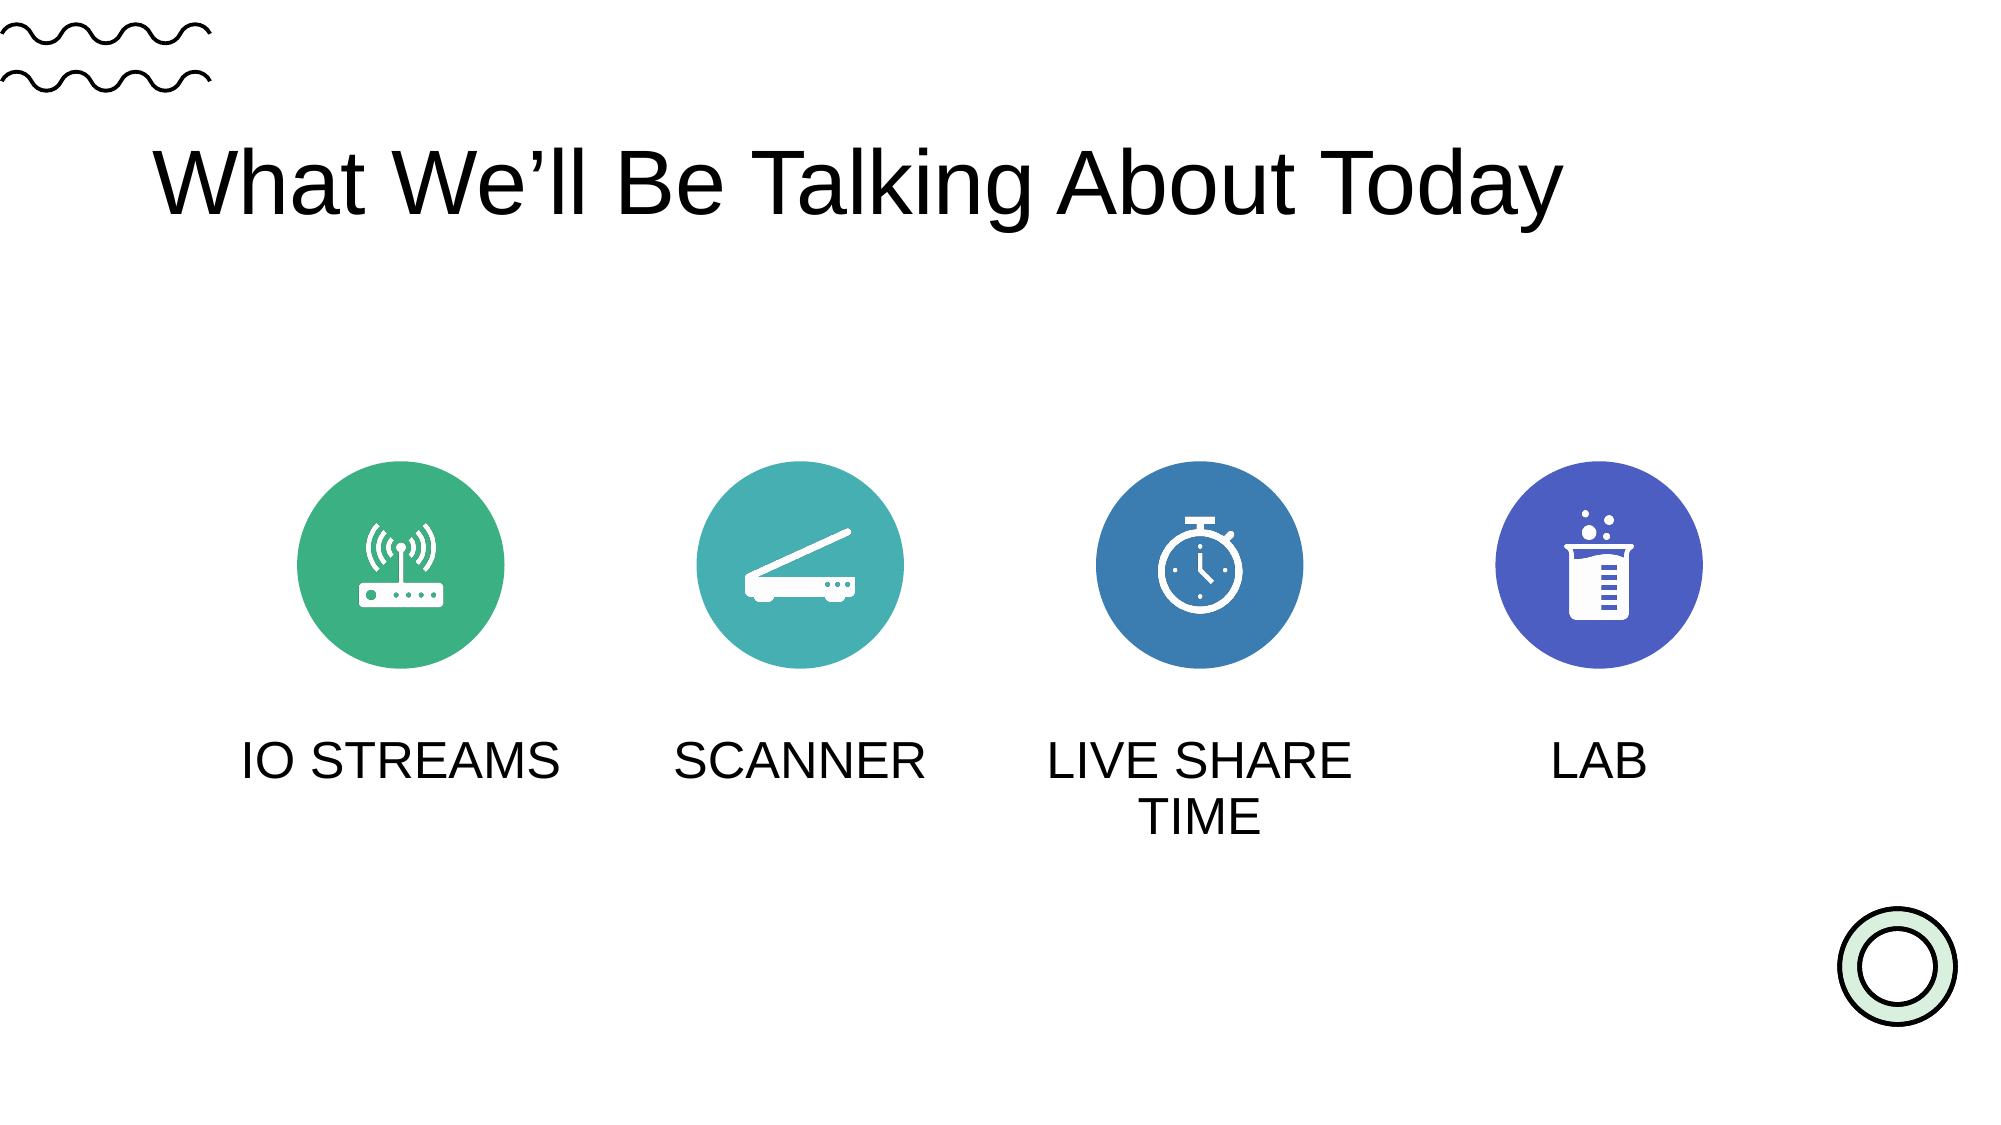

# What We’ll Be Talking About Today
IO Streams
Scanner
Live Share Time
Lab